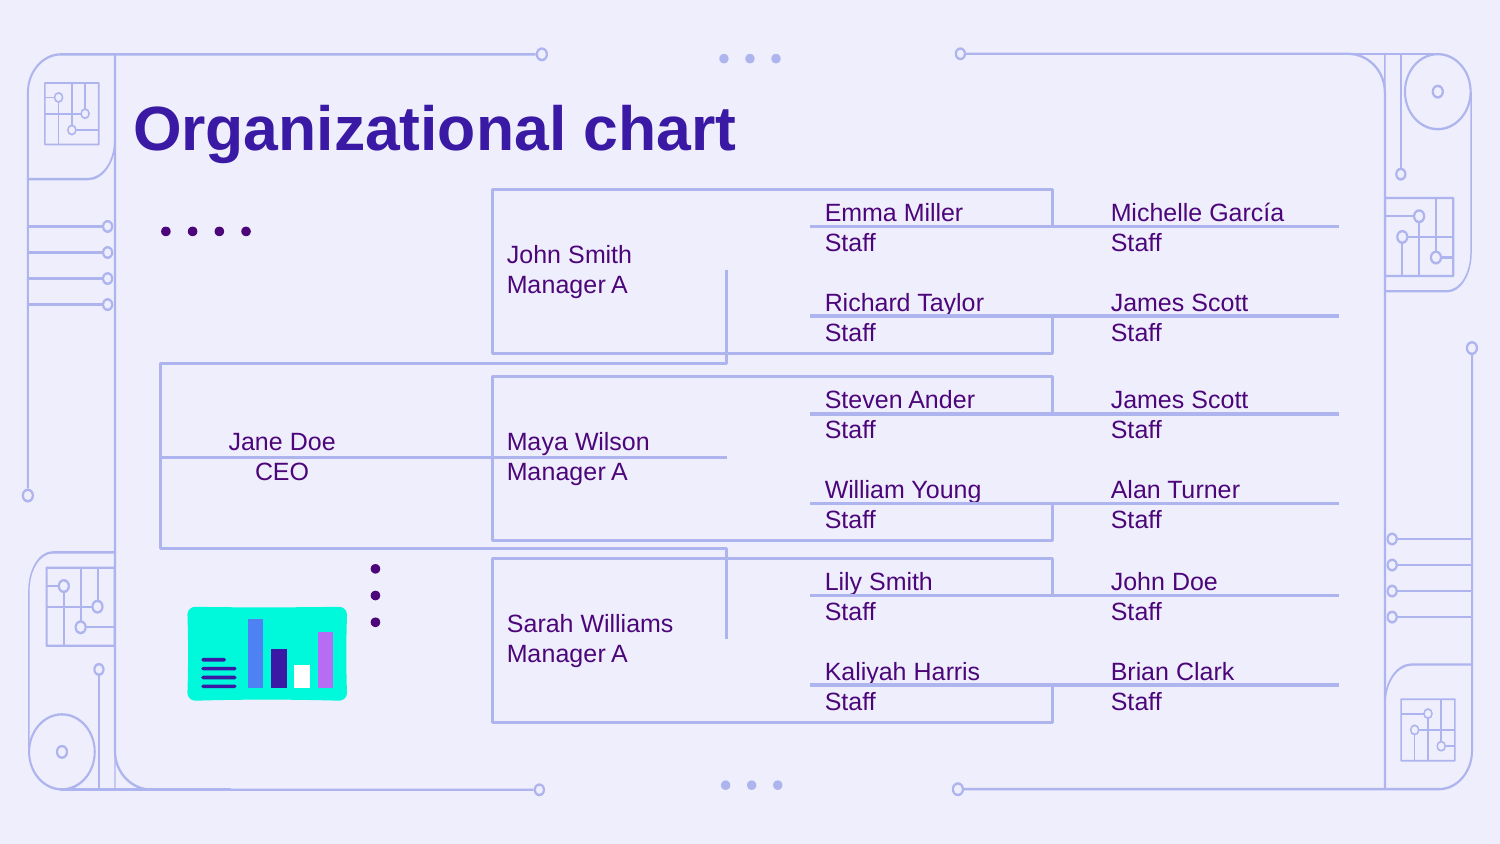

# Organizational chart
Emma Miller
Staff
Michelle García
Staff

John Smith
Manager A
Richard Taylor
Staff
James Scott
Staff
Steven Ander
Staff
James Scott
Staff
Jane Doe
CEO
Maya Wilson
Manager A
William Young
Staff
Alan Turner
Staff
Lily Smith
Staff
John Doe
Staff

Sarah Williams
Manager A

Kaliyah Harris
Staff
Brian Clark
Staff